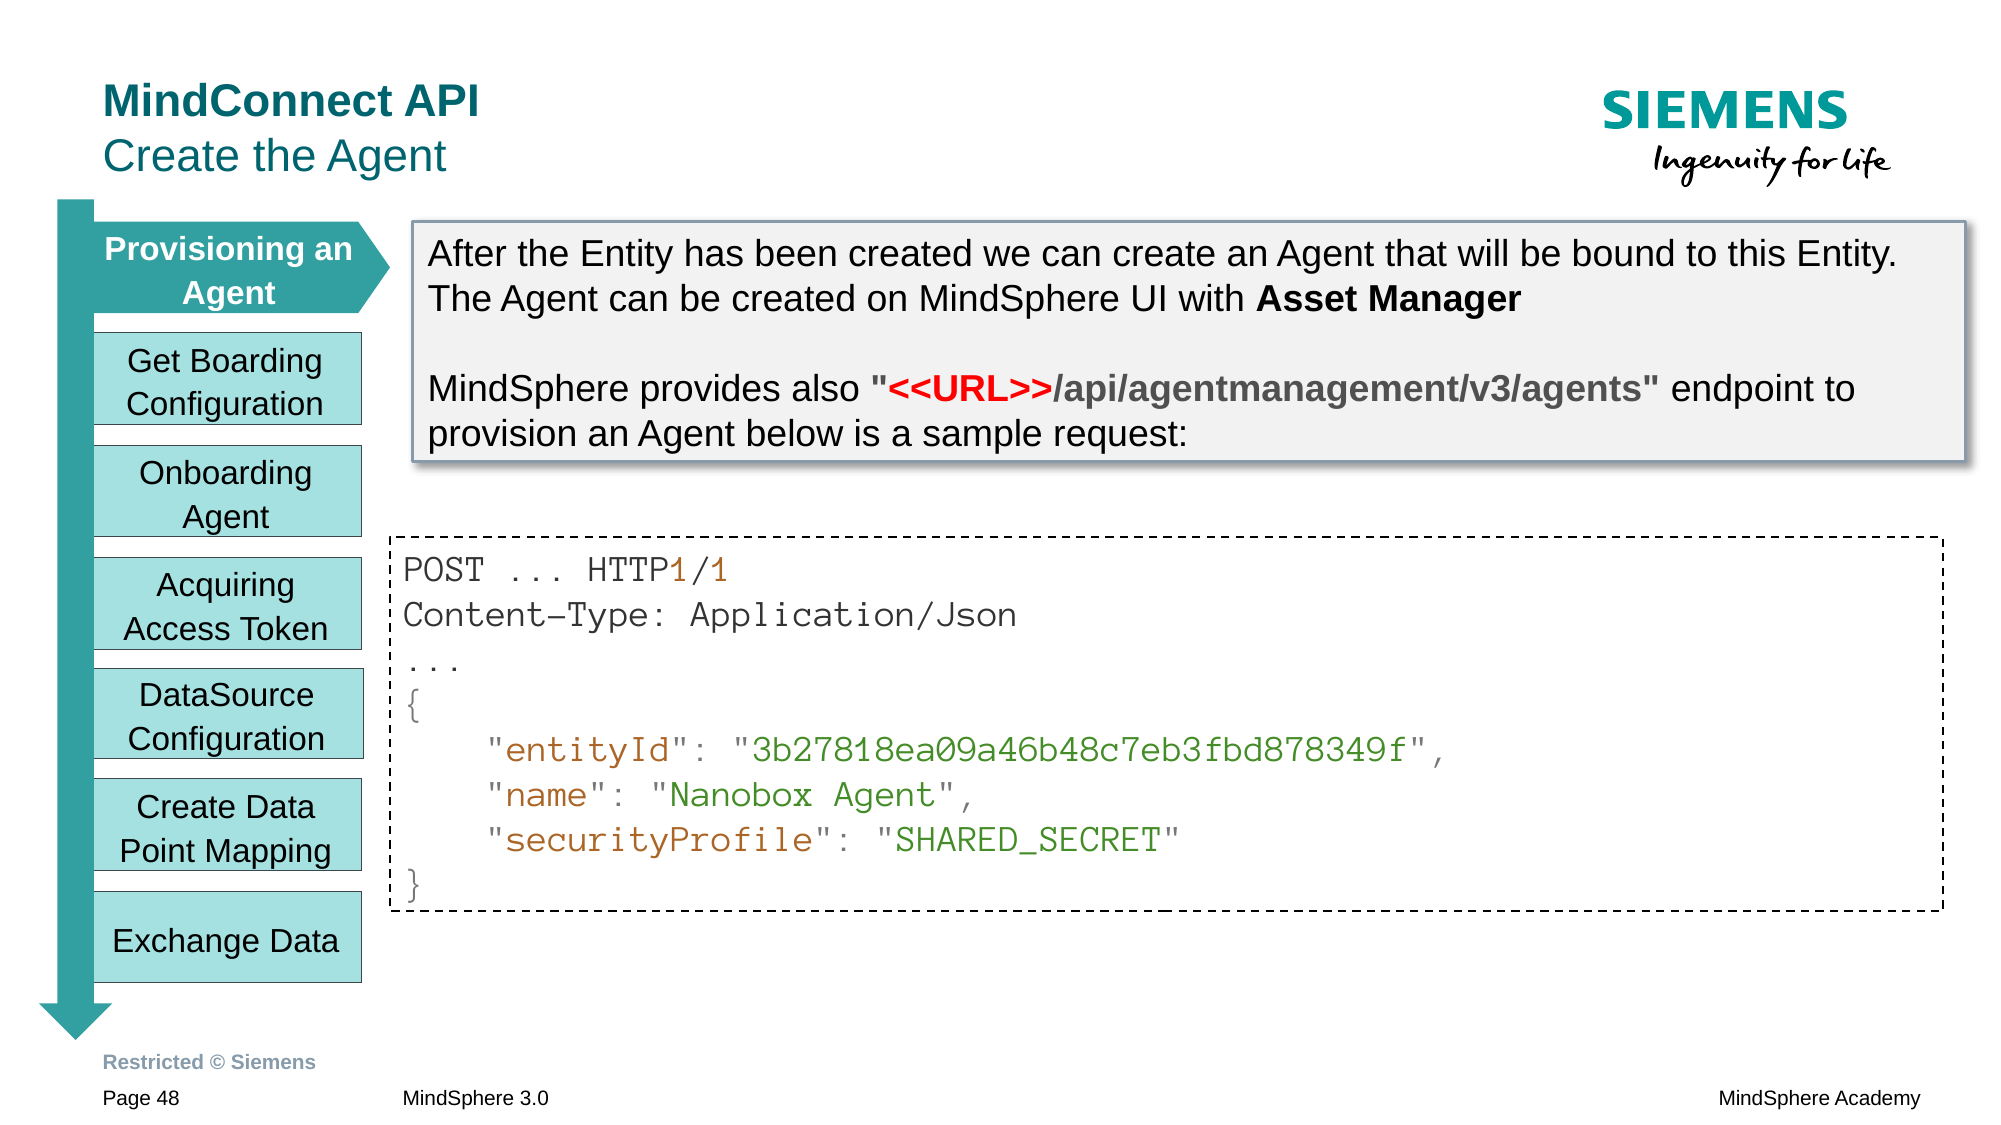

# MindConnect API Create the Agent

After the Entity has been created we can create an Agent that will be bound to this Entity. The Agent can be created on MindSphere UI with Asset Manager

MindSphere provides also "<<URL>>/api/agentmanagement/v3/agents" endpoint to provision an Agent below is a sample request:
Provisioning an Agent
Get Boarding Configuration
Onboarding Agent
POST ... HTTP1/1
Content-Type: Application/Json
...
{
    "entityId": "3b27818ea09a46b48c7eb3fbd878349f",
    "name": "Nanobox Agent",
    "securityProfile": "SHARED_SECRET"
}
Acquiring Access Token
DataSource Configuration
Create Data Point Mapping
Exchange Data